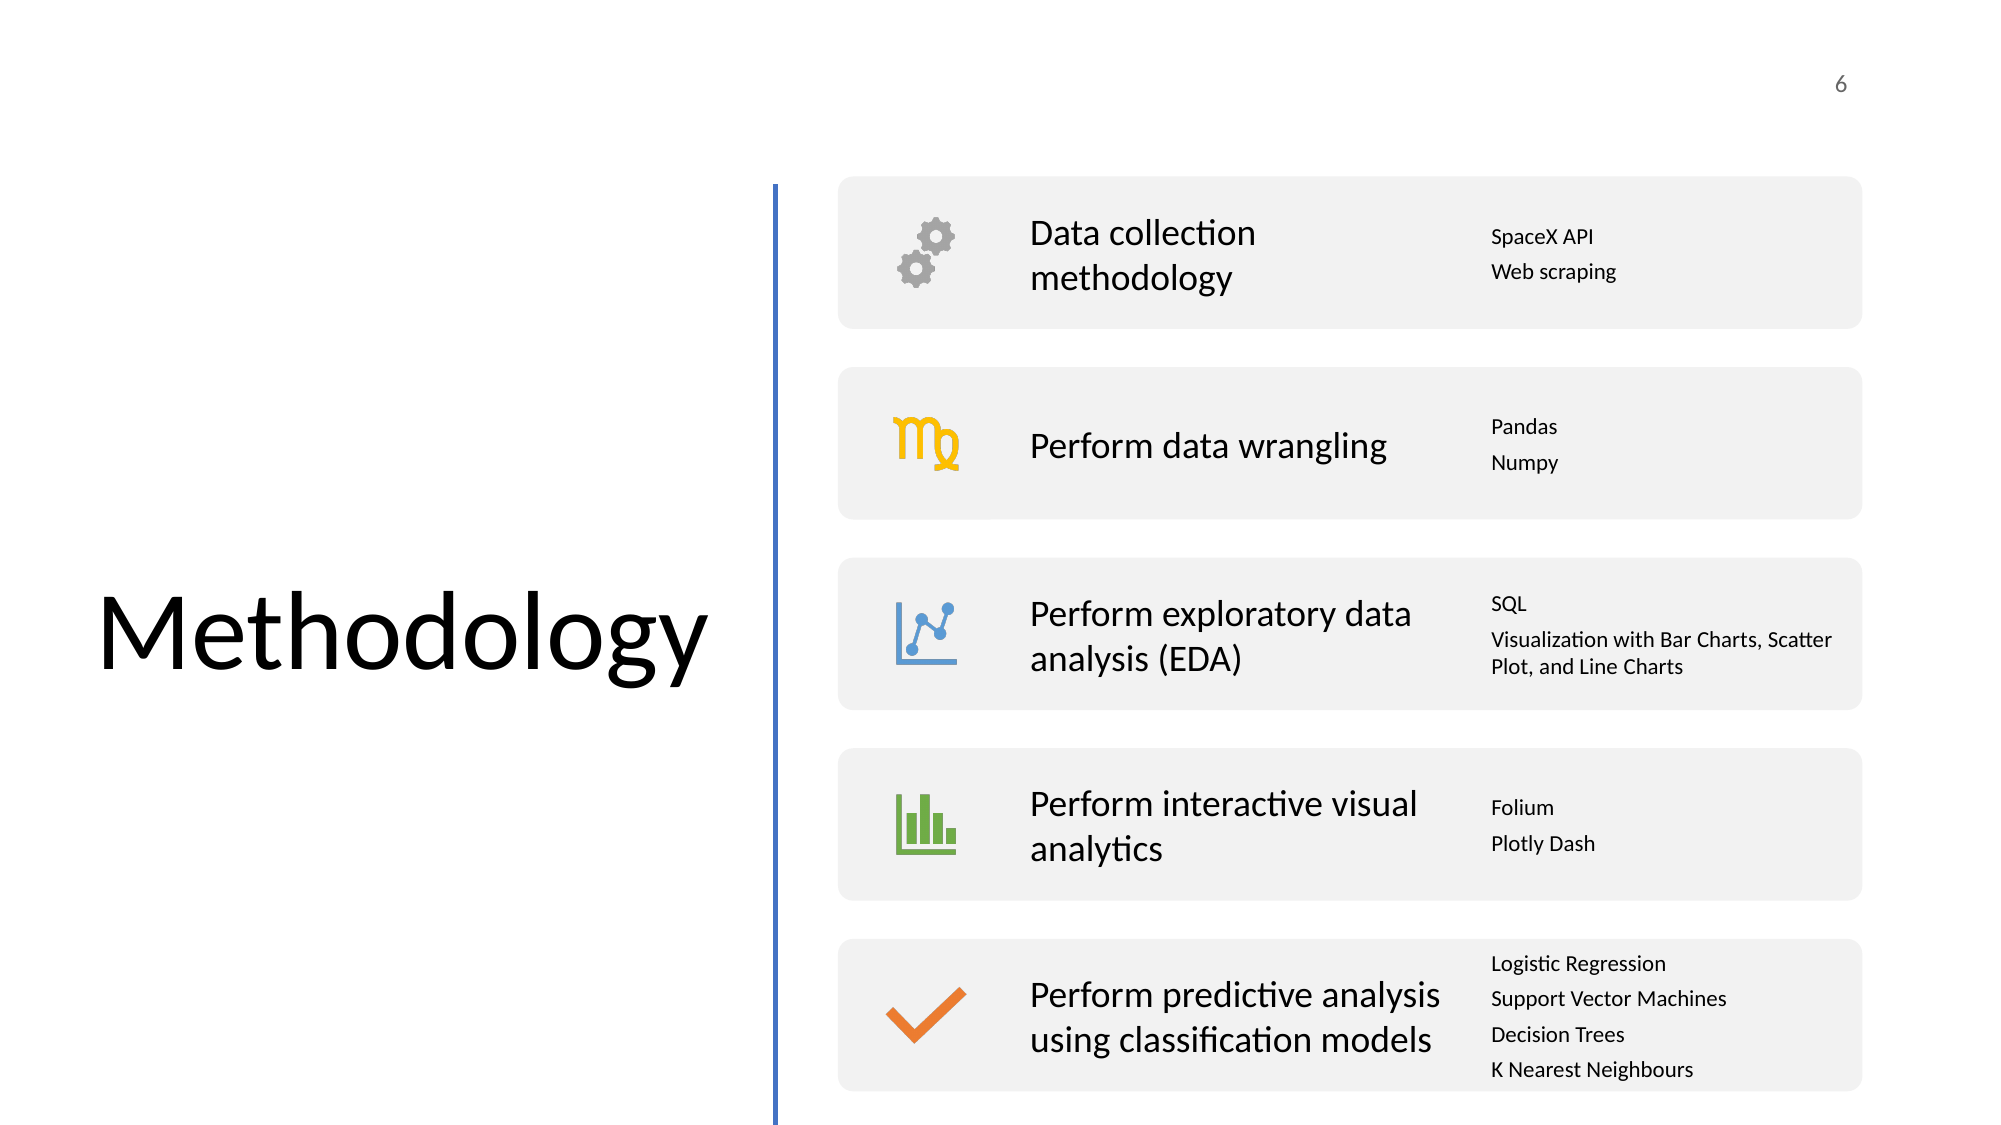

6
Data collection methodology
SpaceX API
Web scraping
Perform data wrangling
Pandas
Numpy
Perform exploratory data analysis (EDA)
SQL
Visualization with Bar Charts, Scatter Plot, and Line Charts
Perform interactive visual analytics
Folium
Plotly Dash
Perform predictive analysis using classification models
Logistic Regression
Support Vector Machines
Decision Trees
K Nearest Neighbours
Methodology